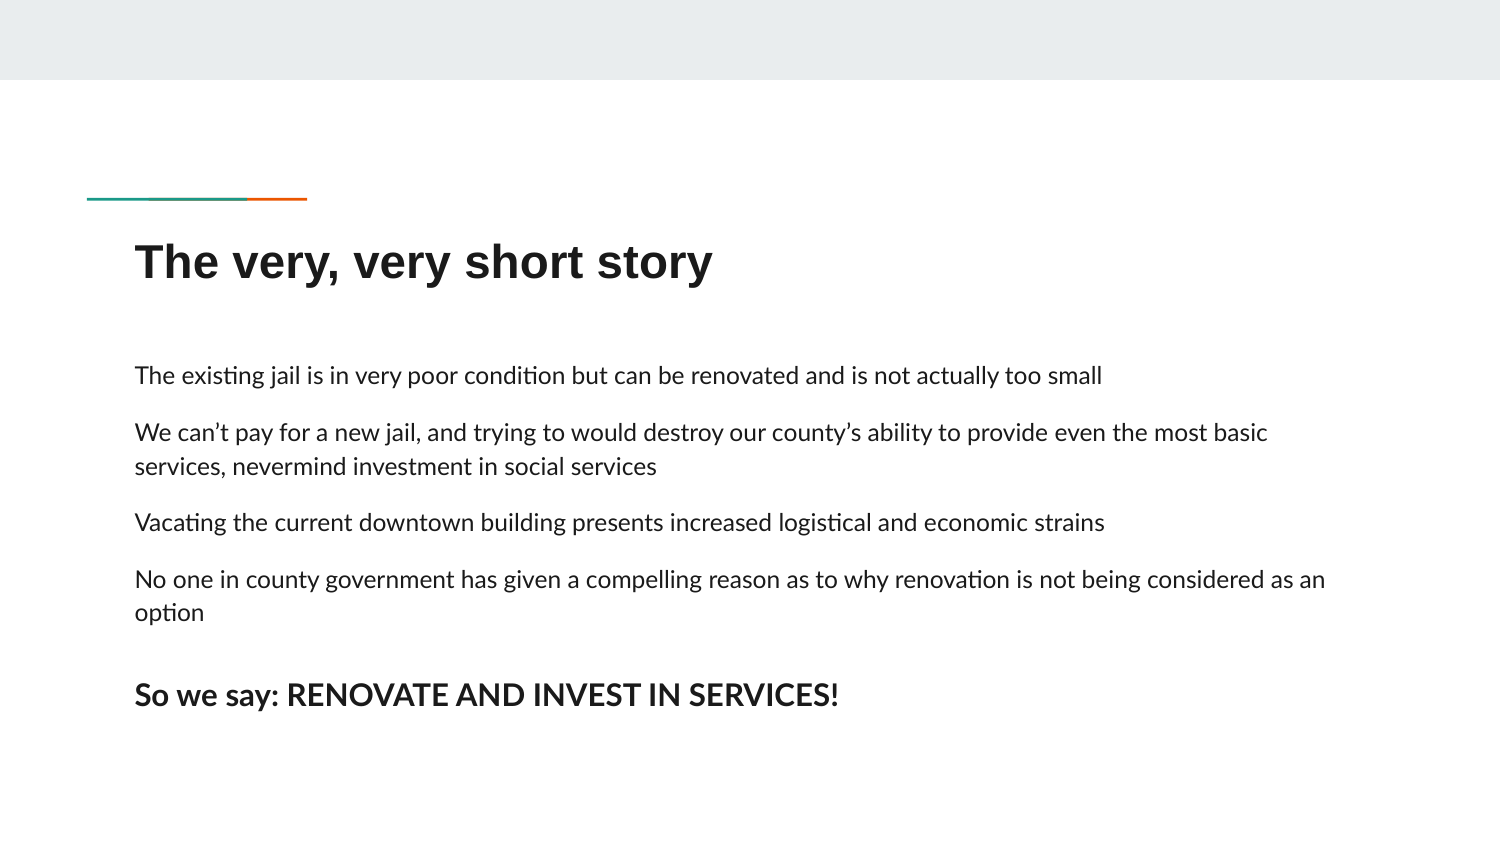

# The very, very short story
The existing jail is in very poor condition but can be renovated and is not actually too small
We can’t pay for a new jail, and trying to would destroy our county’s ability to provide even the most basic services, nevermind investment in social services
Vacating the current downtown building presents increased logistical and economic strains
No one in county government has given a compelling reason as to why renovation is not being considered as an option
So we say: RENOVATE AND INVEST IN SERVICES!